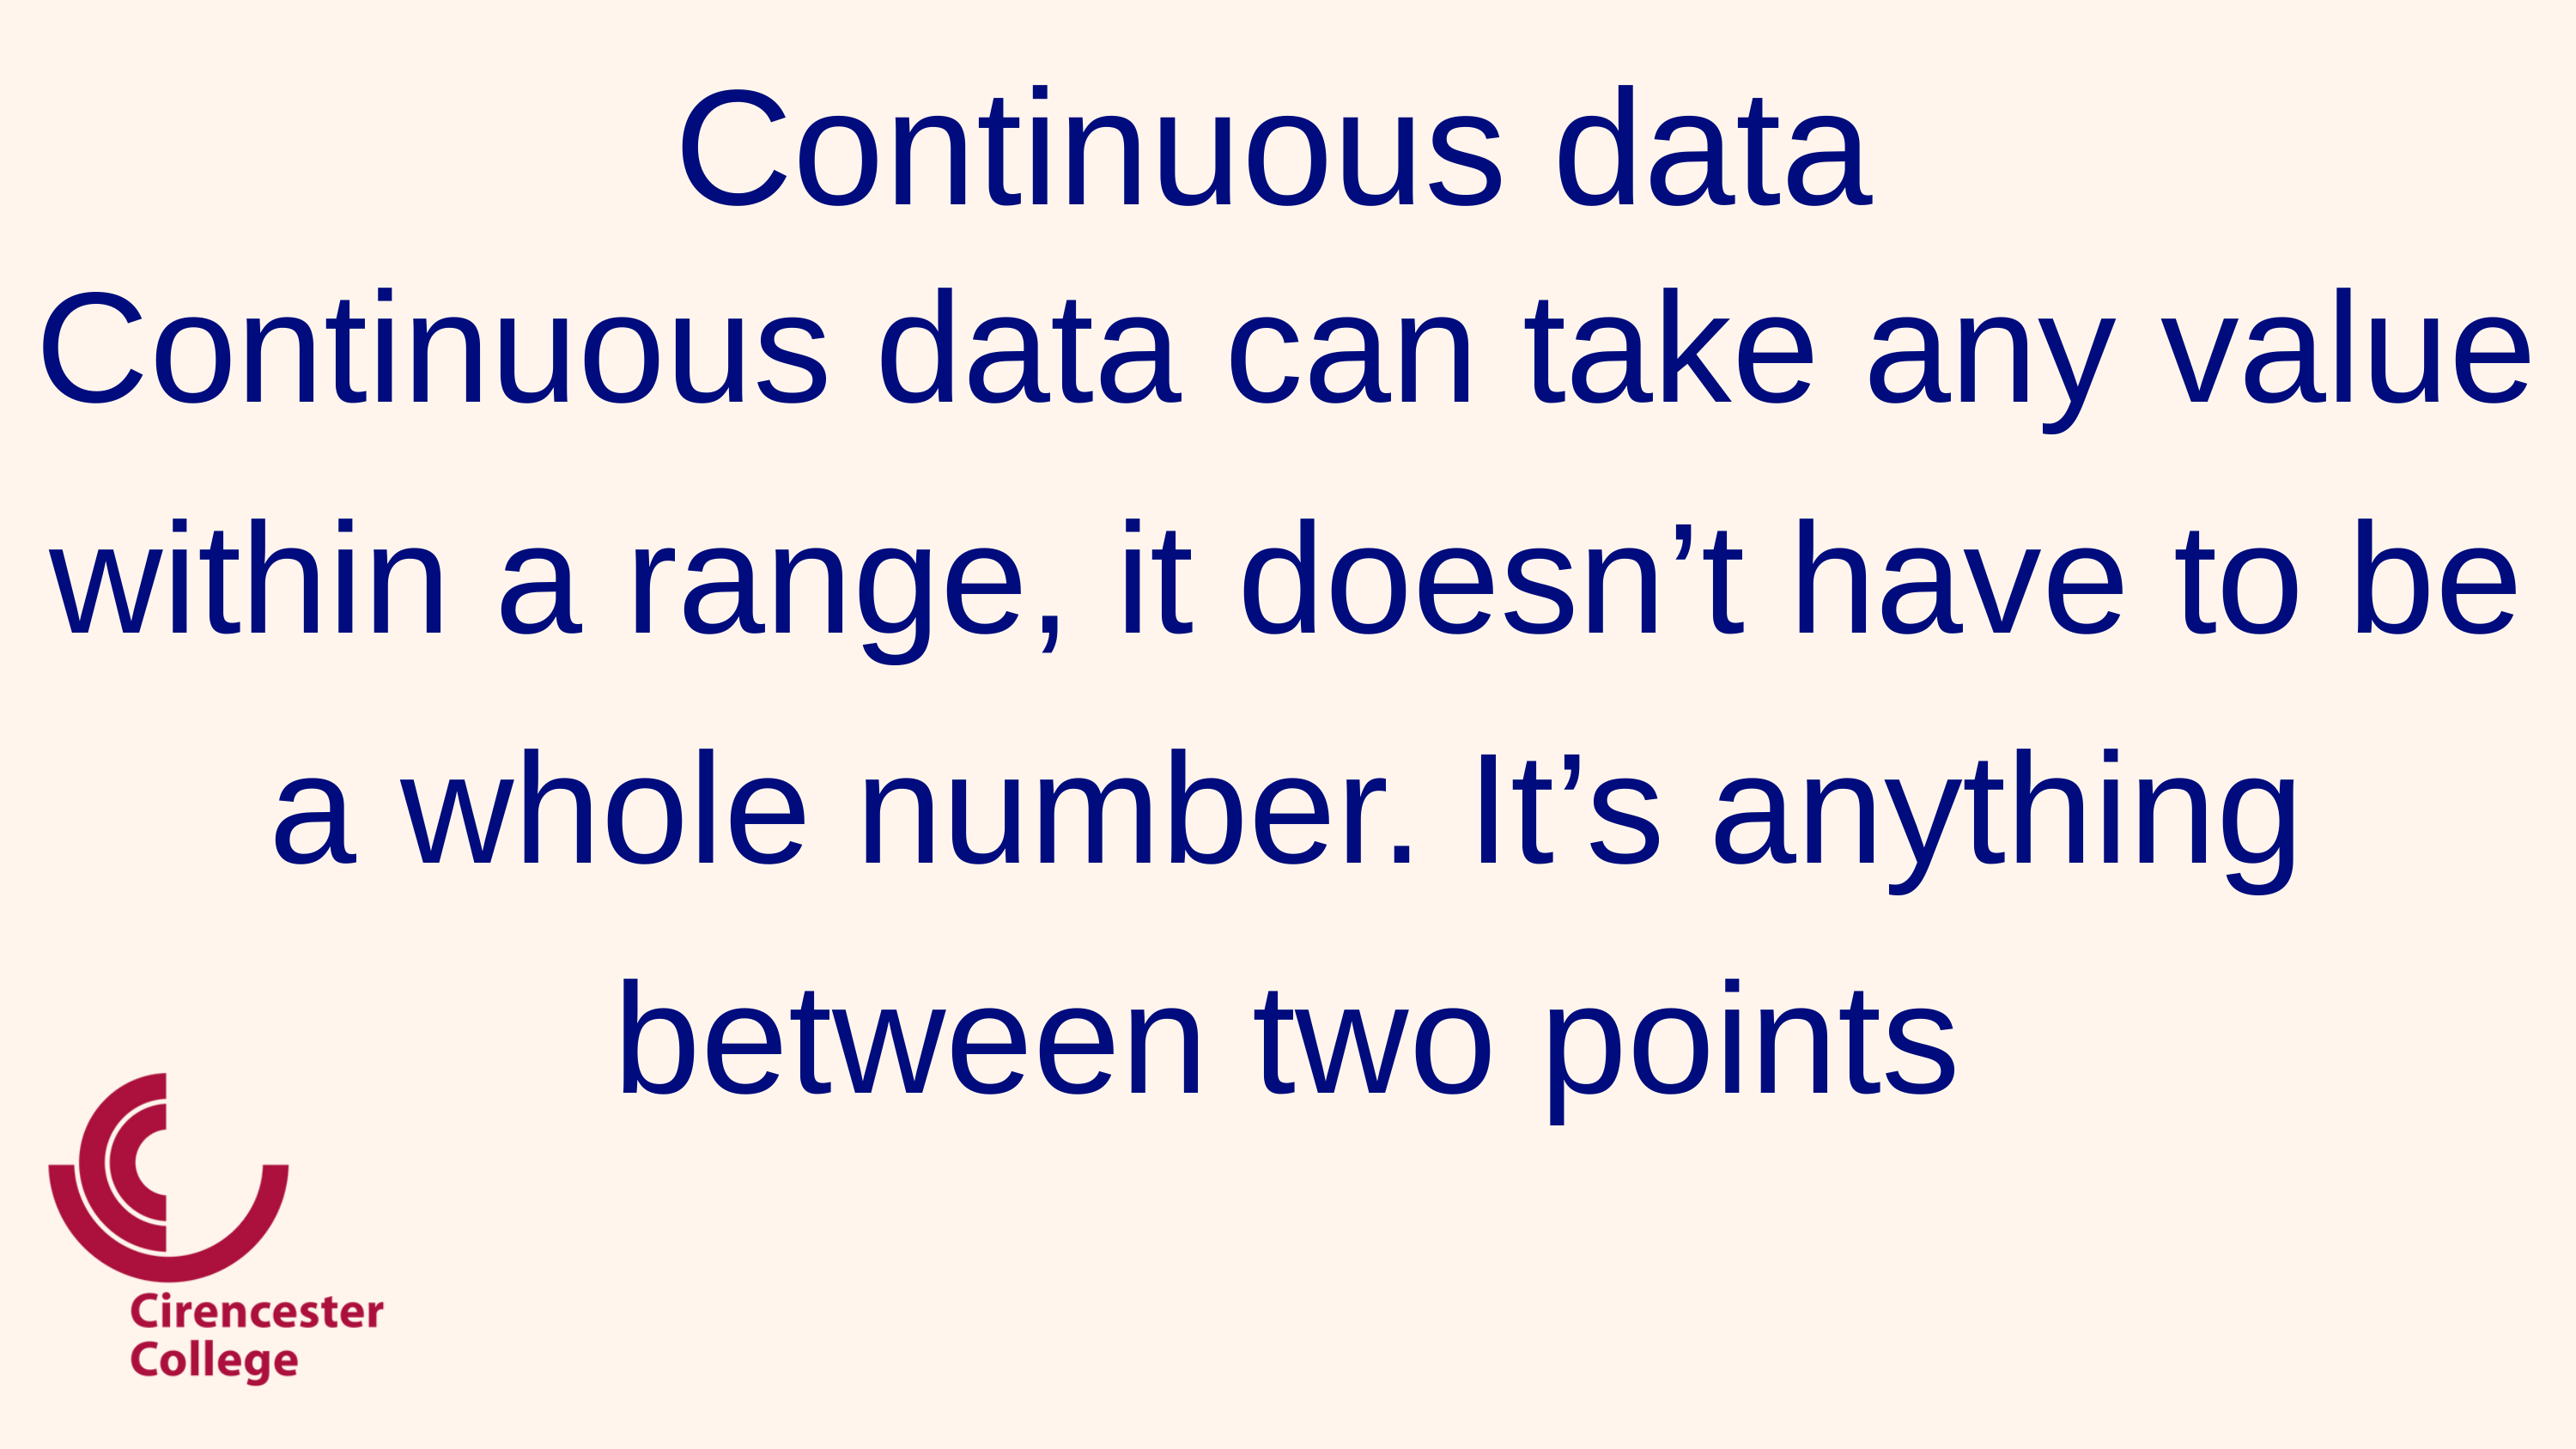

Continuous data
Continuous data can take any value within a range, it doesn’t have to be a whole number. It’s anything between two points